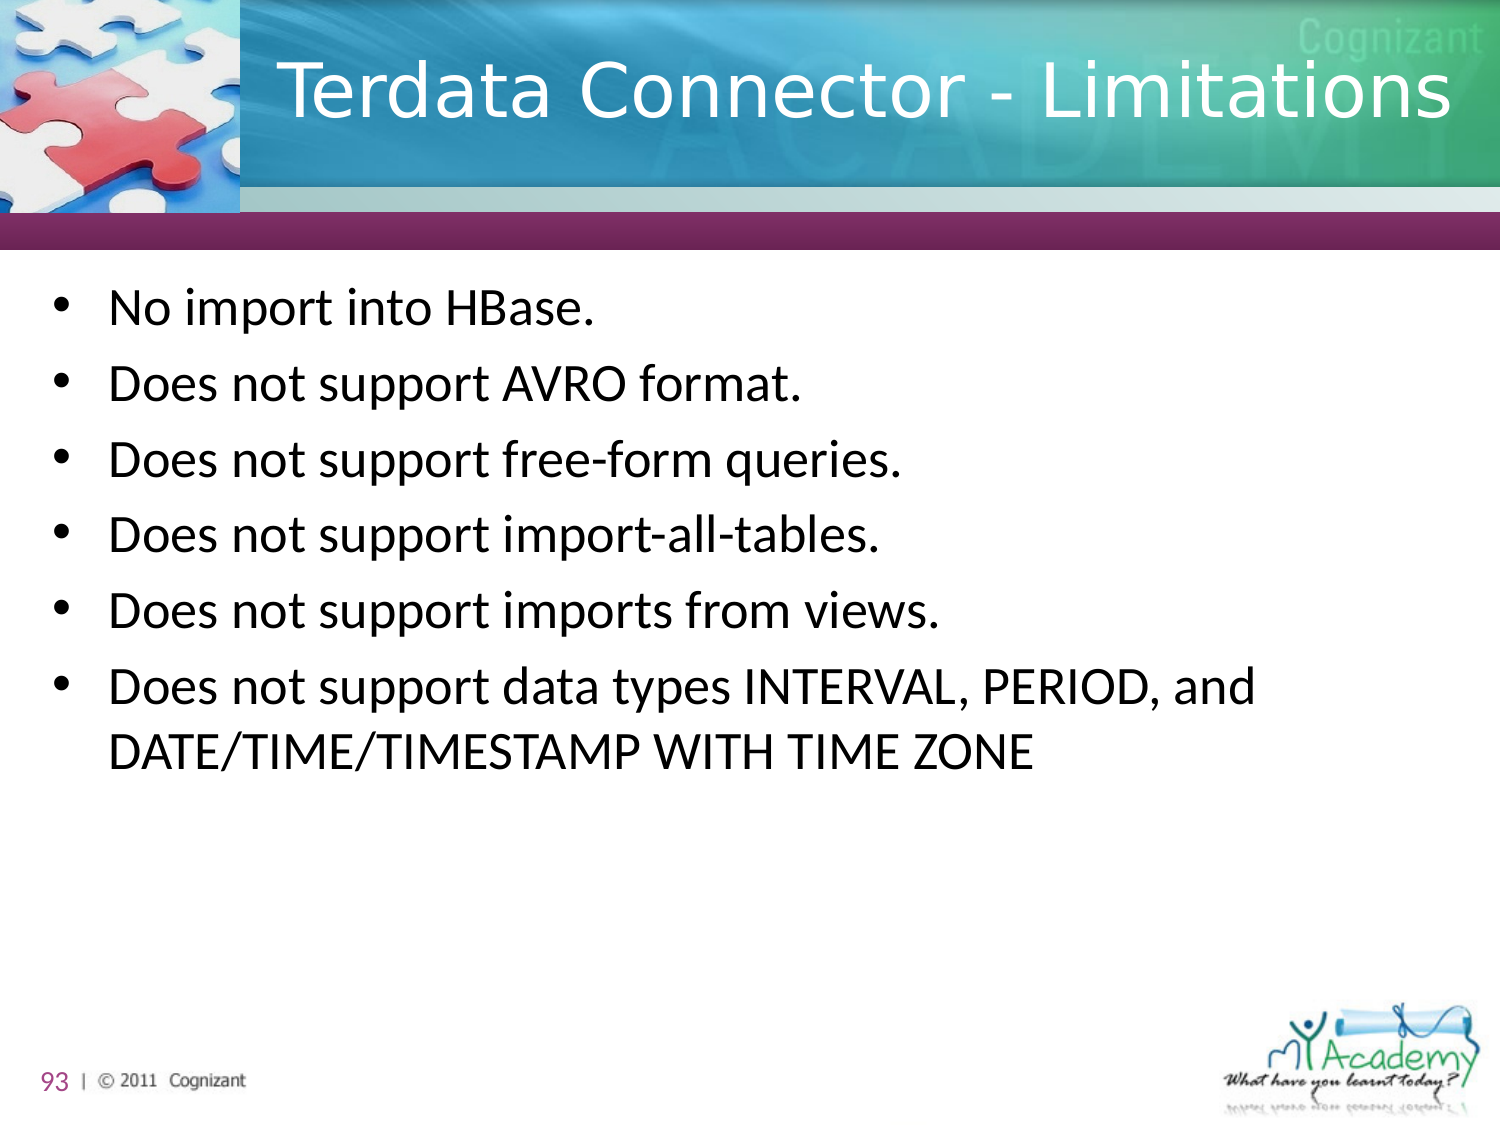

# Terdata Connector - Limitations
No import into HBase.
Does not support AVRO format.
Does not support free-form queries.
Does not support import-all-tables.
Does not support imports from views.
Does not support data types INTERVAL, PERIOD, and DATE/TIME/TIMESTAMP WITH TIME ZONE

93